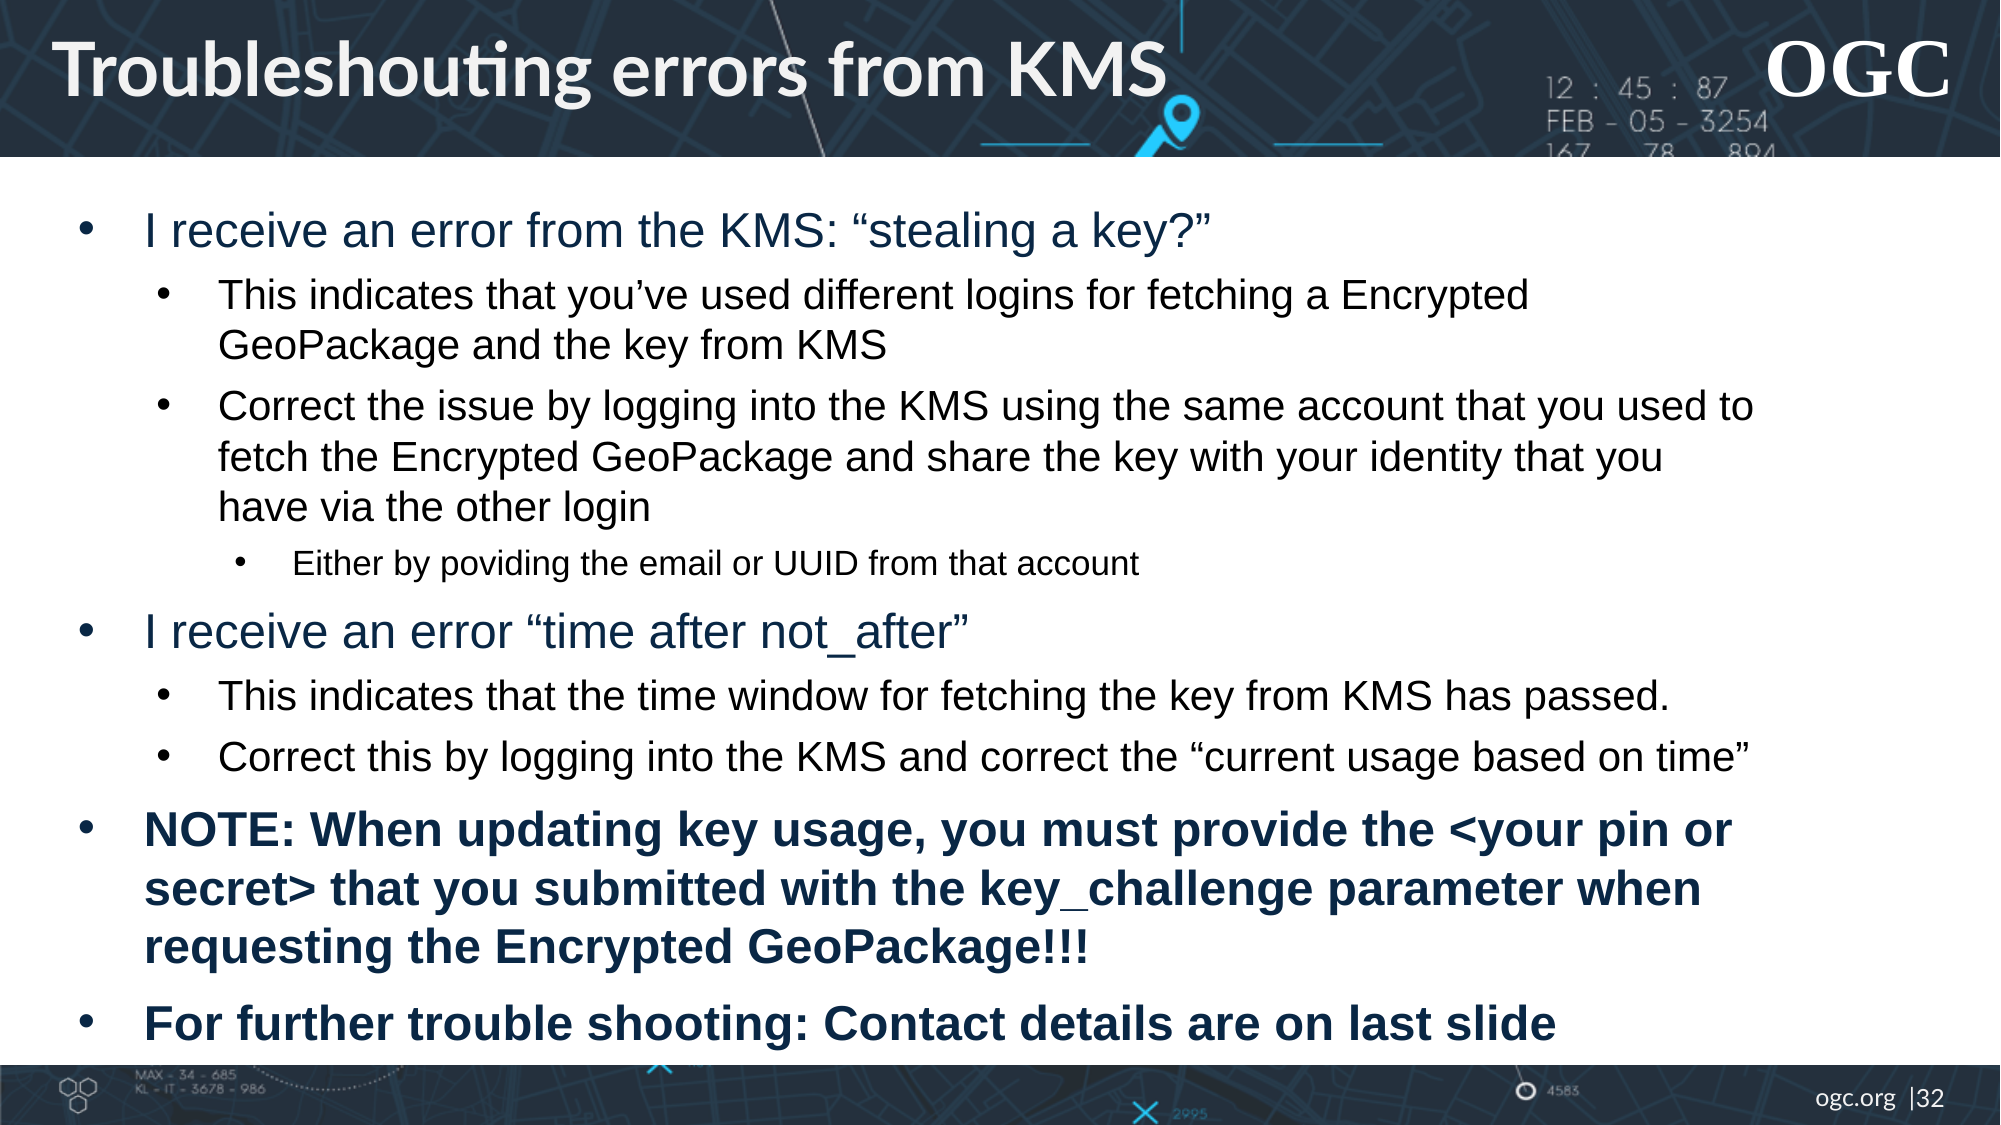

# Troubleshouting errors from KMS
I receive an error from the KMS: “stealing a key?”
This indicates that you’ve used different logins for fetching a Encrypted GeoPackage and the key from KMS
Correct the issue by logging into the KMS using the same account that you used to fetch the Encrypted GeoPackage and share the key with your identity that you have via the other login
Either by poviding the email or UUID from that account
I receive an error “time after not_after”
This indicates that the time window for fetching the key from KMS has passed.
Correct this by logging into the KMS and correct the “current usage based on time”
NOTE: When updating key usage, you must provide the <your pin or secret> that you submitted with the key_challenge parameter when requesting the Encrypted GeoPackage!!!
For further trouble shooting: Contact details are on last slide
32